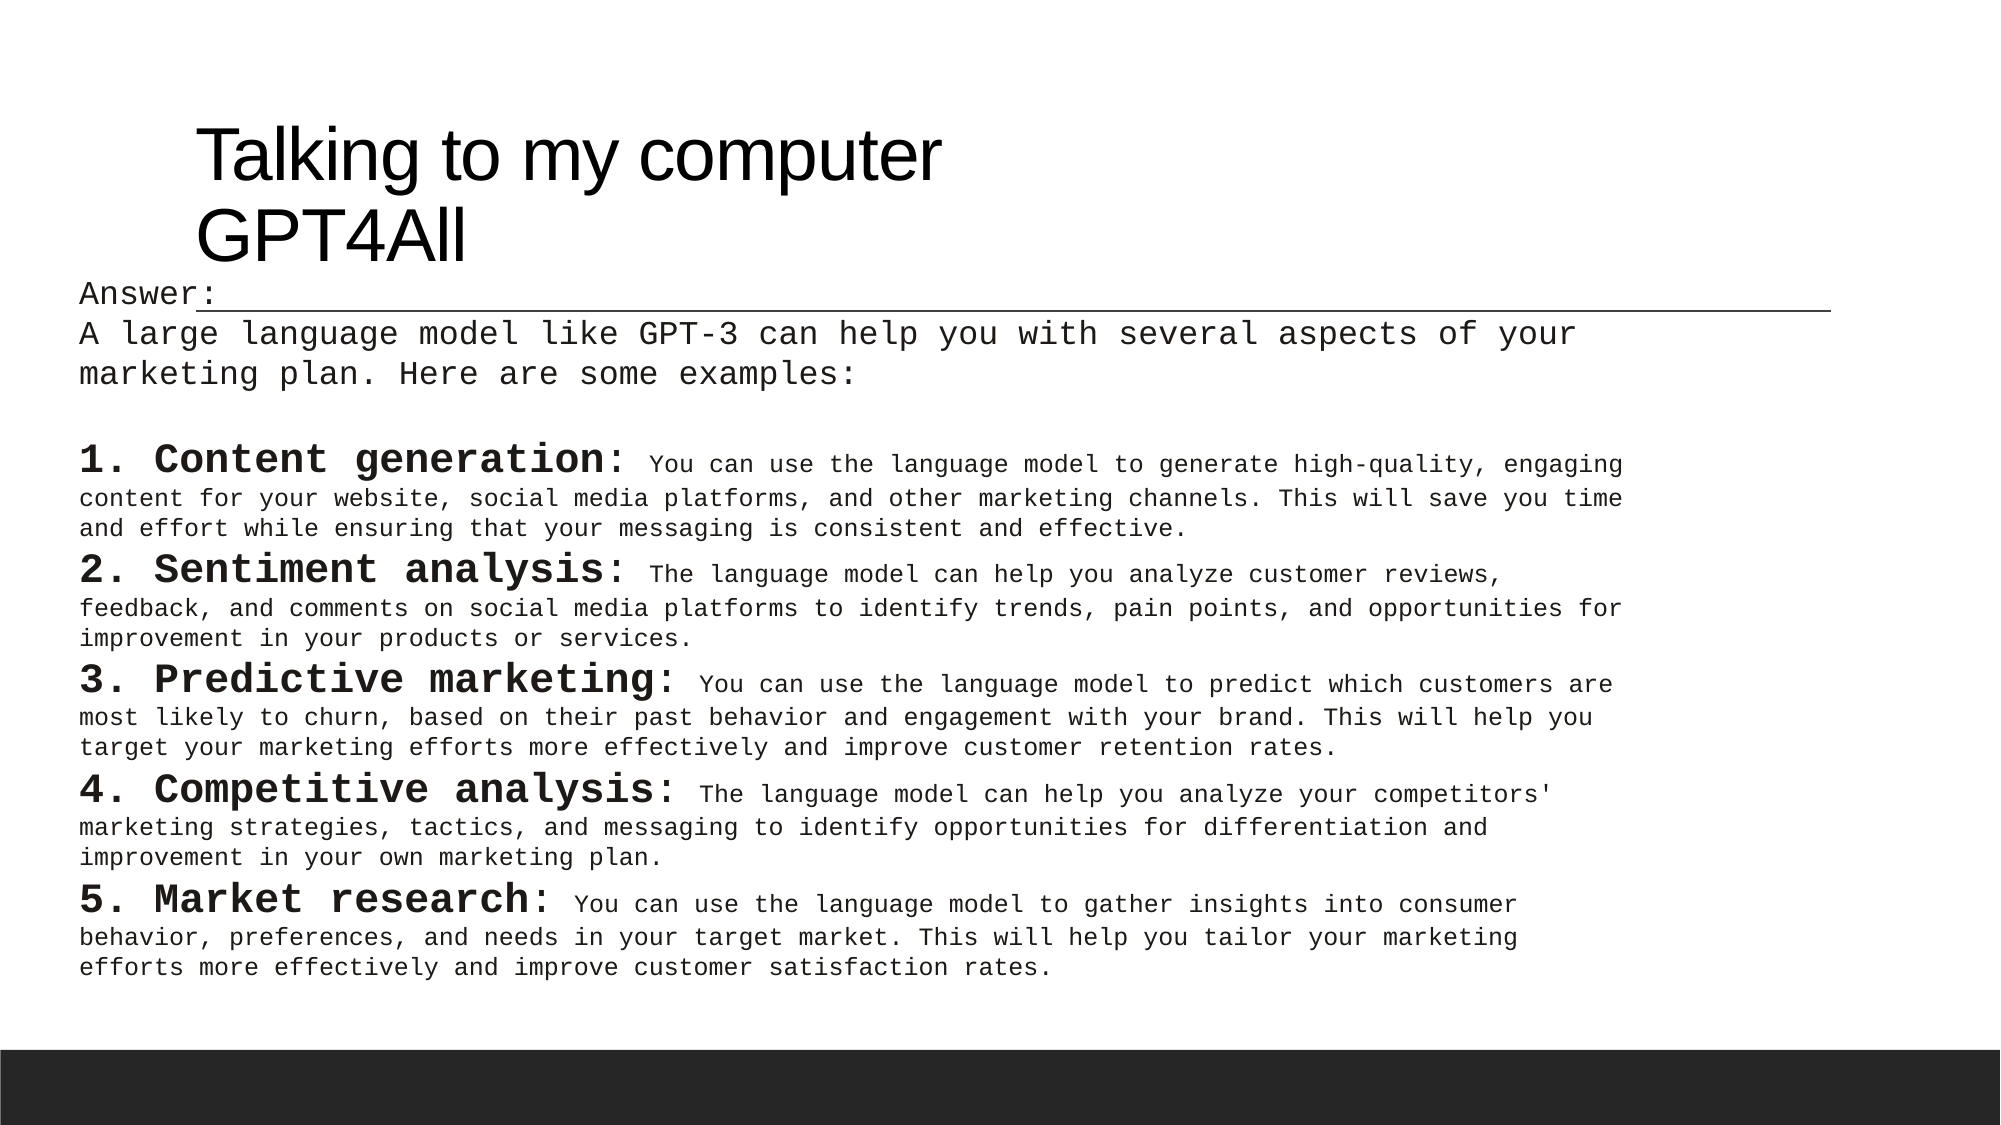

# Talking to my computer GPT4All
﻿Answer:
A large language model like GPT-3 can help you with several aspects of your marketing plan. Here are some examples:
1. Content generation: You can use the language model to generate high-quality, engaging content for your website, social media platforms, and other marketing channels. This will save you time and effort while ensuring that your messaging is consistent and effective.
2. Sentiment analysis: The language model can help you analyze customer reviews, feedback, and comments on social media platforms to identify trends, pain points, and opportunities for improvement in your products or services.
3. Predictive marketing: You can use the language model to predict which customers are most likely to churn, based on their past behavior and engagement with your brand. This will help you target your marketing efforts more effectively and improve customer retention rates.
4. Competitive analysis: The language model can help you analyze your competitors' marketing strategies, tactics, and messaging to identify opportunities for differentiation and improvement in your own marketing plan.
5. Market research: You can use the language model to gather insights into consumer behavior, preferences, and needs in your target market. This will help you tailor your marketing efforts more effectively and improve customer satisfaction rates.